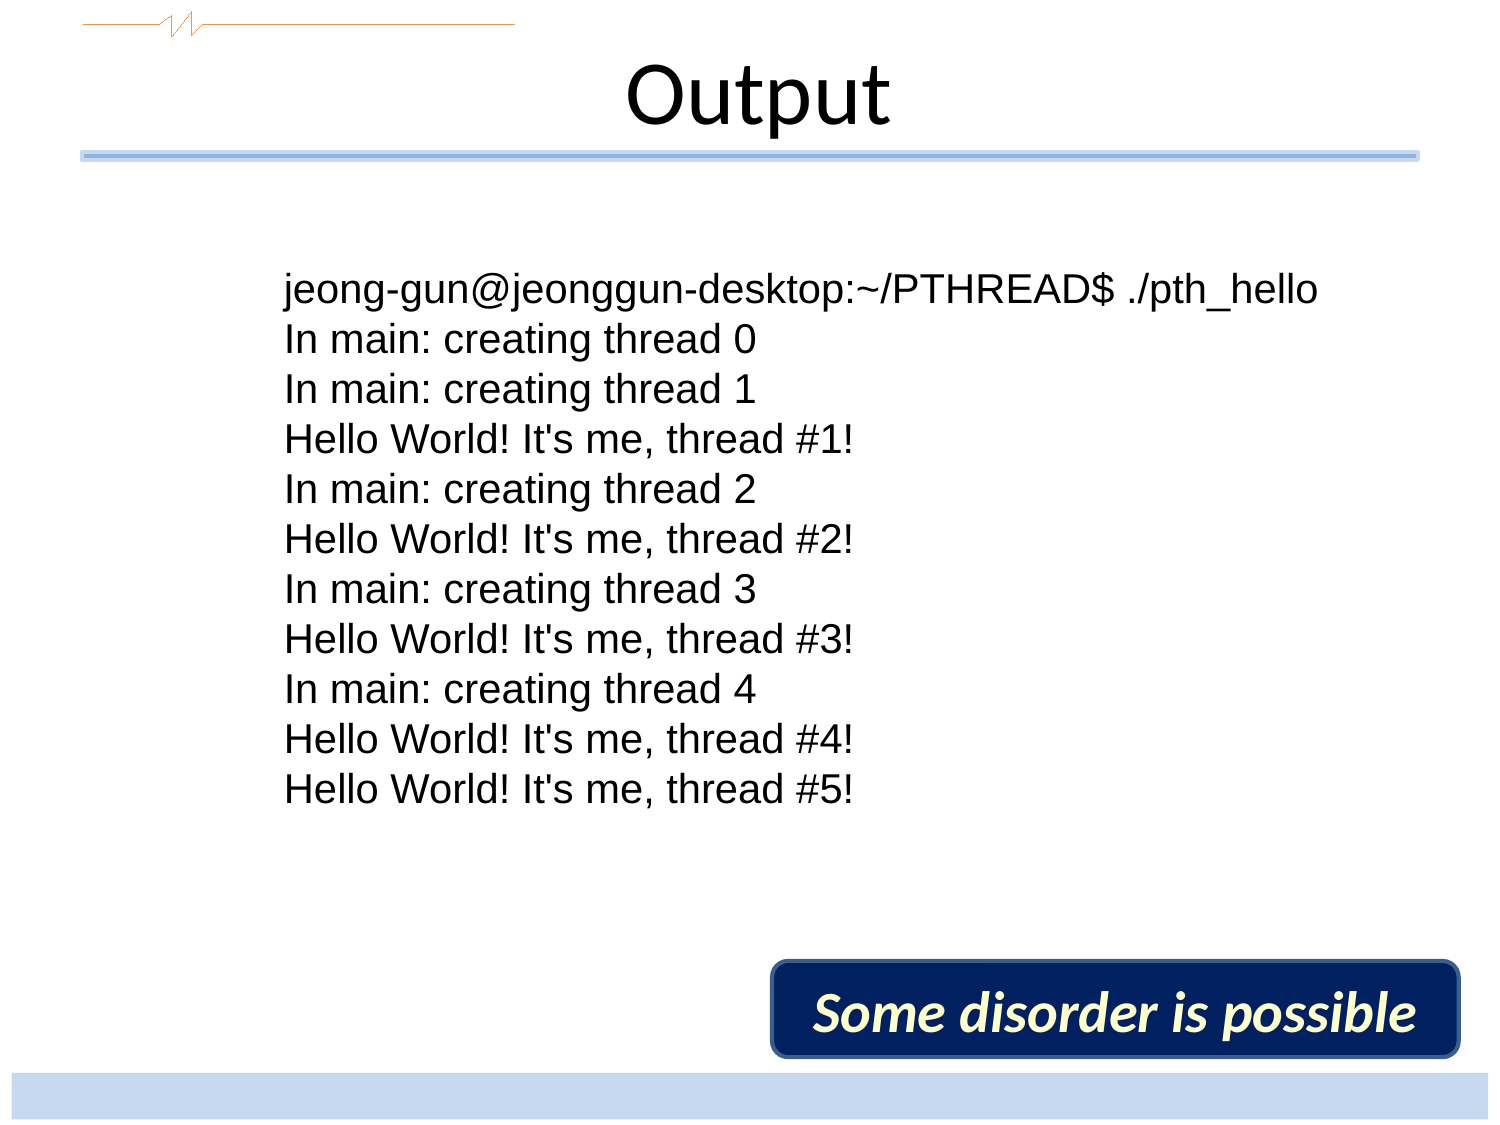

# Output
jeong-gun@jeonggun-desktop:~/PTHREAD$ ./pth_hello
In main: creating thread 0
In main: creating thread 1
Hello World! It's me, thread #1!
In main: creating thread 2
Hello World! It's me, thread #2!
In main: creating thread 3
Hello World! It's me, thread #3!
In main: creating thread 4
Hello World! It's me, thread #4!
Hello World! It's me, thread #5!

Some disorder is possible